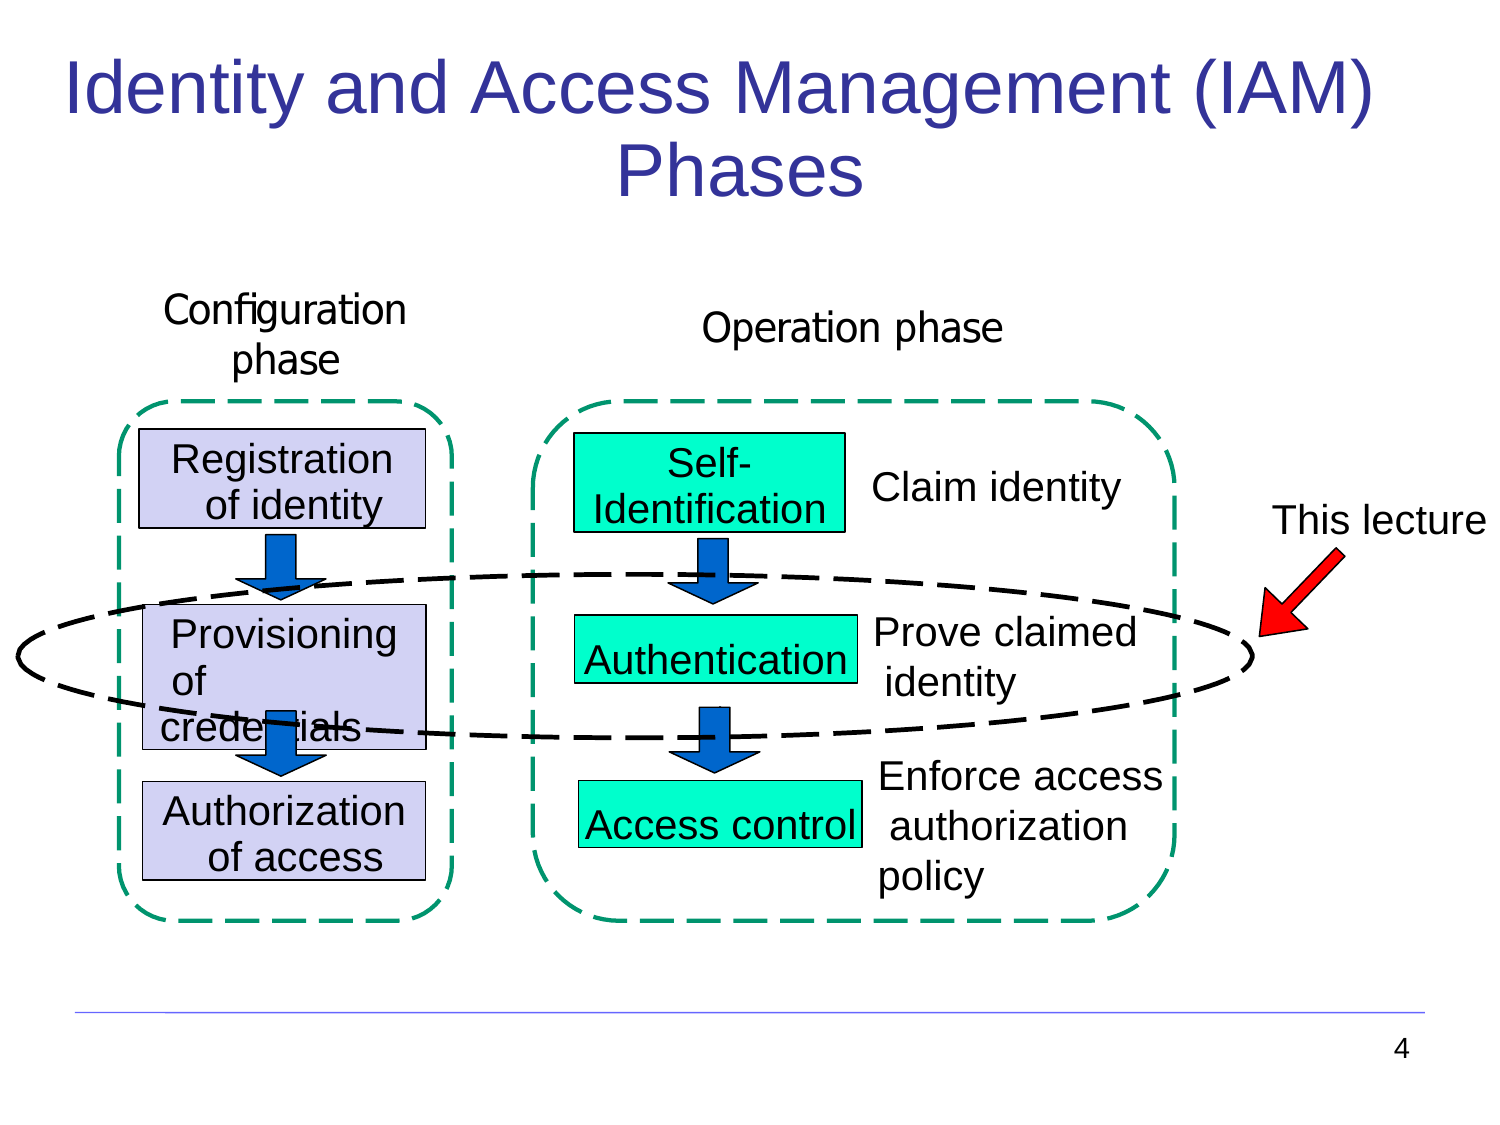

# Identity and Access Management (IAM)  Phases
Configuration
phase
Operation phase

Registration  of identity
Self-  Identification
Claim identity
This lecture
Prove claimed  identity
Provisioning  of credentials
Authentication

Enforce access  authorization  policy
Access control
Authorization  of access

4